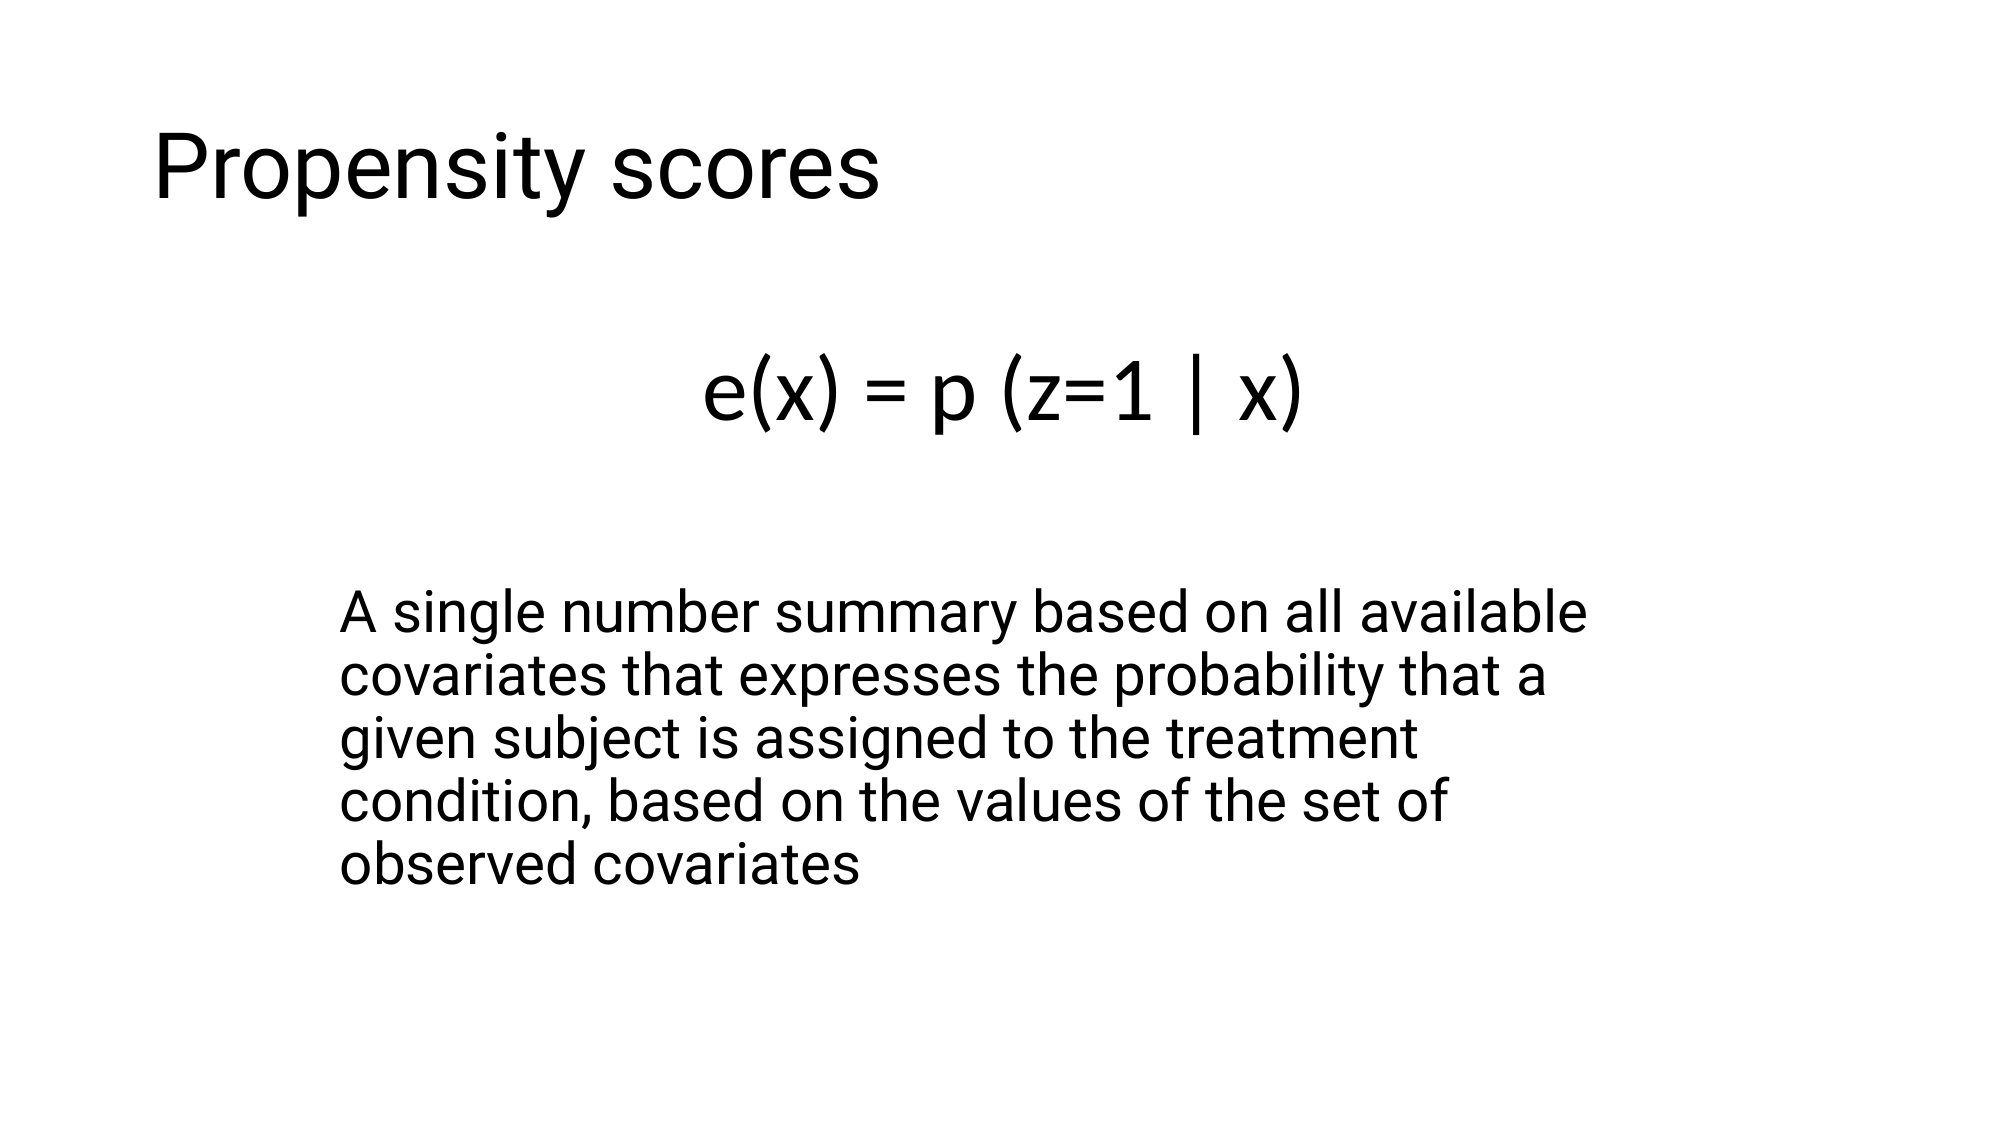

# Propensity scores
e(x) = p (z=1 | x)
A single number summary based on all available covariates that expresses the probability that a given subject is assigned to the treatment condition, based on the values of the set of observed covariates
138